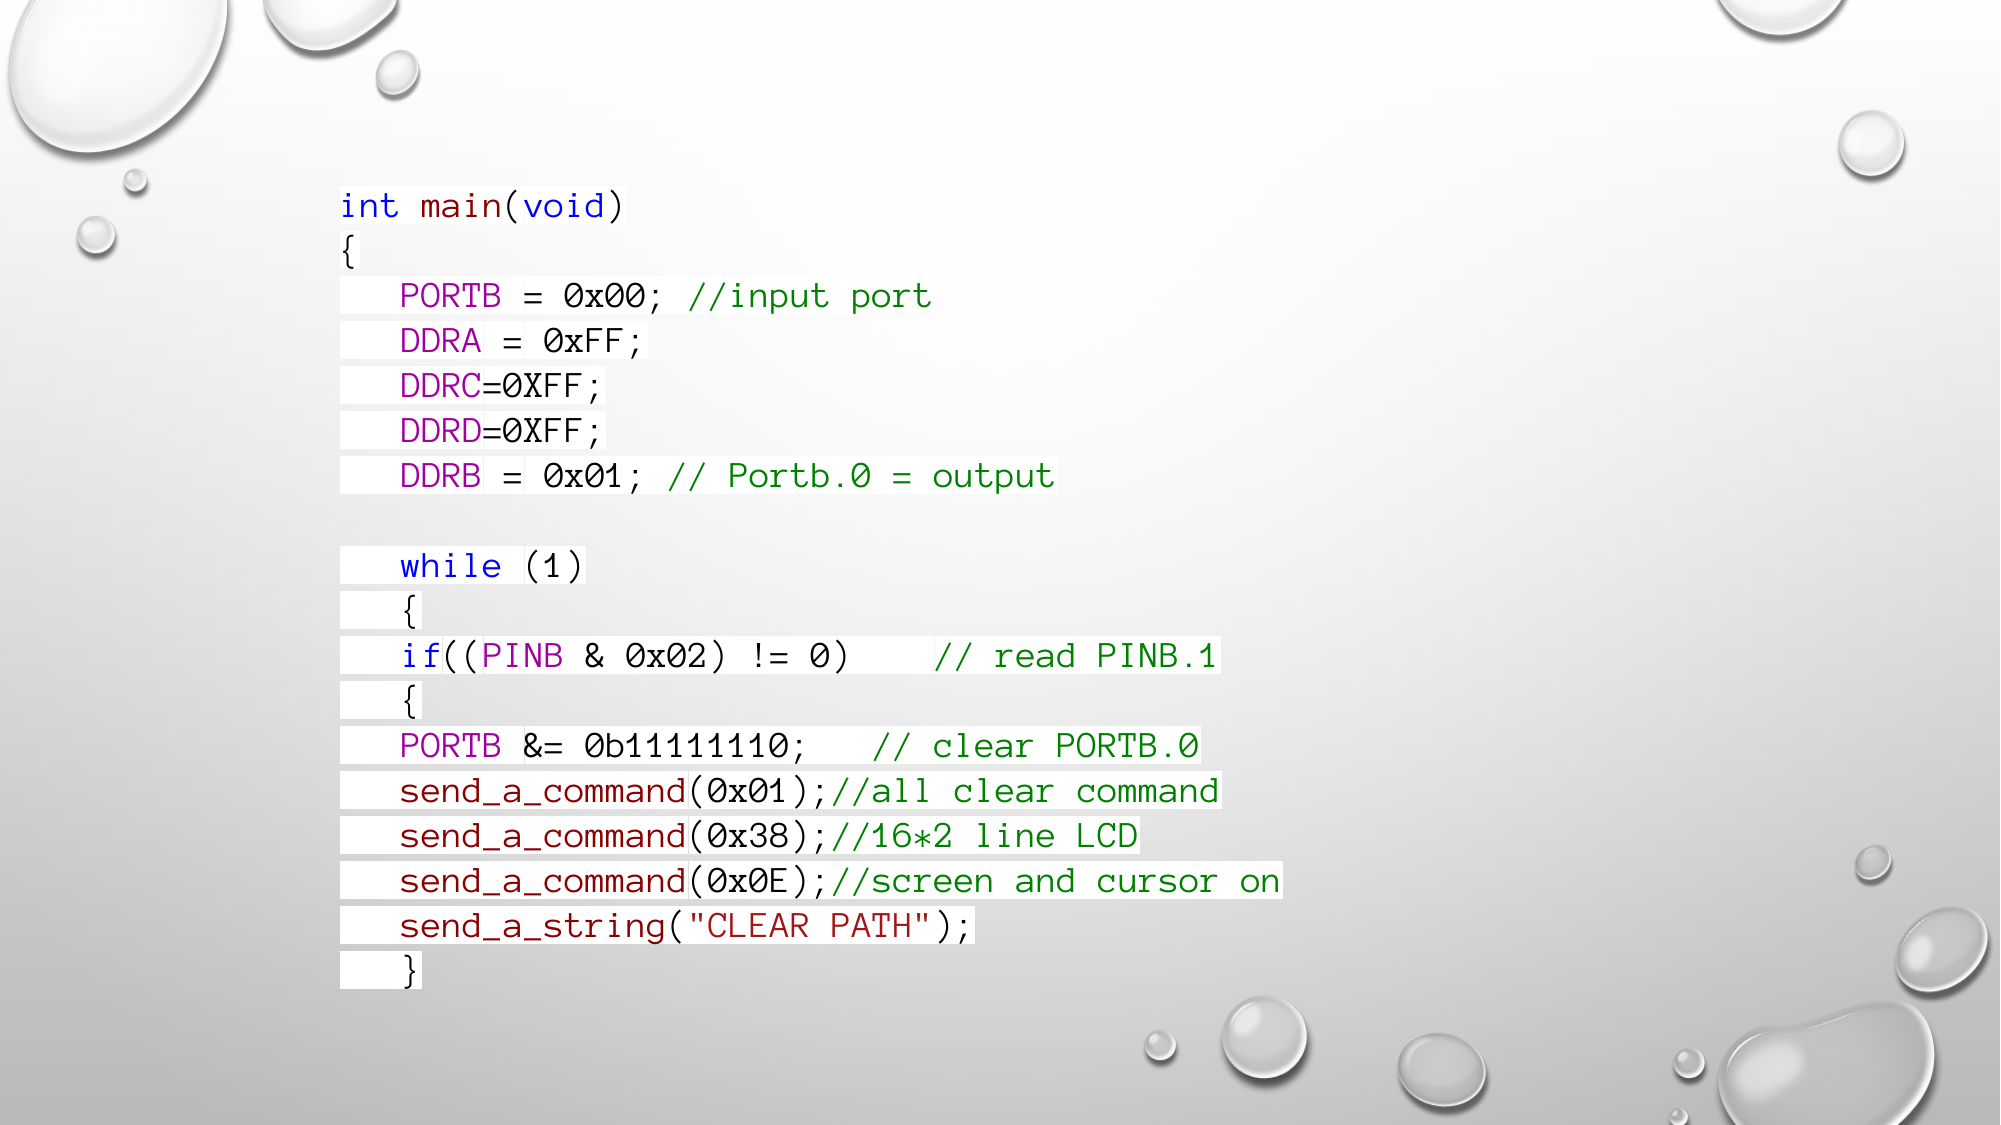

int main(void)
{
   PORTB = 0x00; //input port
   DDRA = 0xFF;
   DDRC=0XFF;
   DDRD=0XFF;
   DDRB = 0x01; // Portb.0 = output

   while (1)
   {
   if((PINB & 0x02) != 0)    // read PINB.1
   {
   PORTB &= 0b11111110;   // clear PORTB.0
   send_a_command(0x01);//all clear command
   send_a_command(0x38);//16*2 line LCD
   send_a_command(0x0E);//screen and cursor on
   send_a_string("CLEAR PATH");
   }